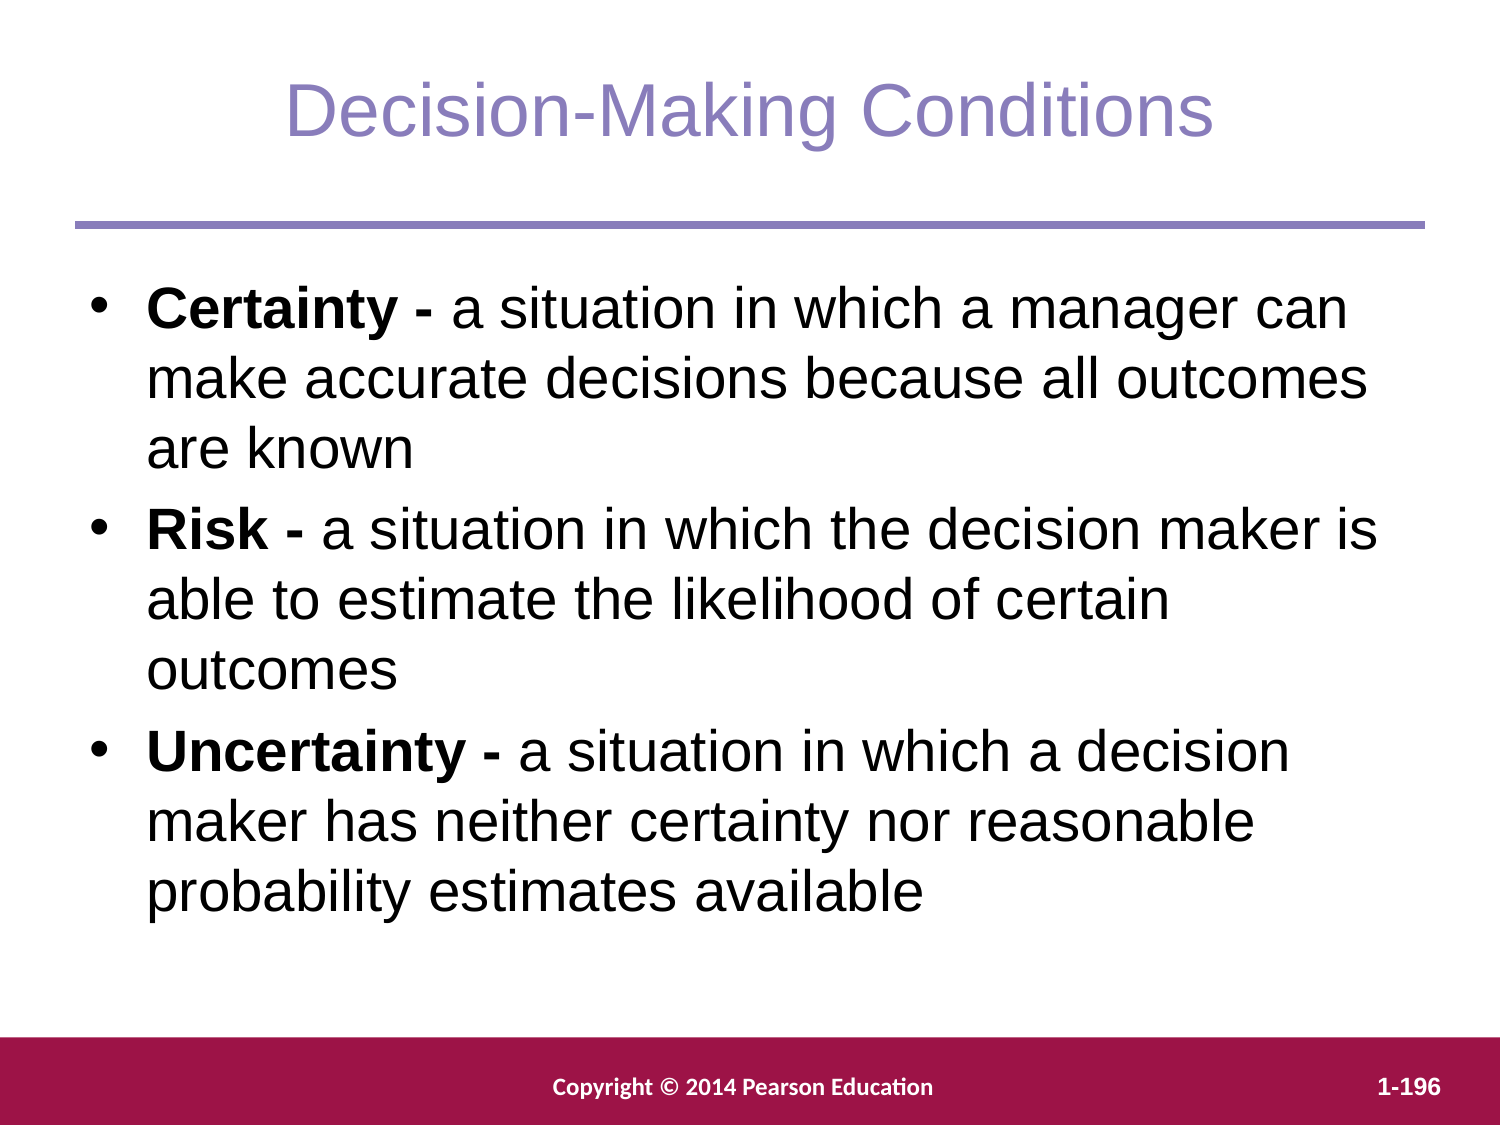

Decision-Making Conditions
Certainty - a situation in which a manager can make accurate decisions because all outcomes are known
Risk - a situation in which the decision maker is able to estimate the likelihood of certain outcomes
Uncertainty - a situation in which a decision maker has neither certainty nor reasonable probability estimates available